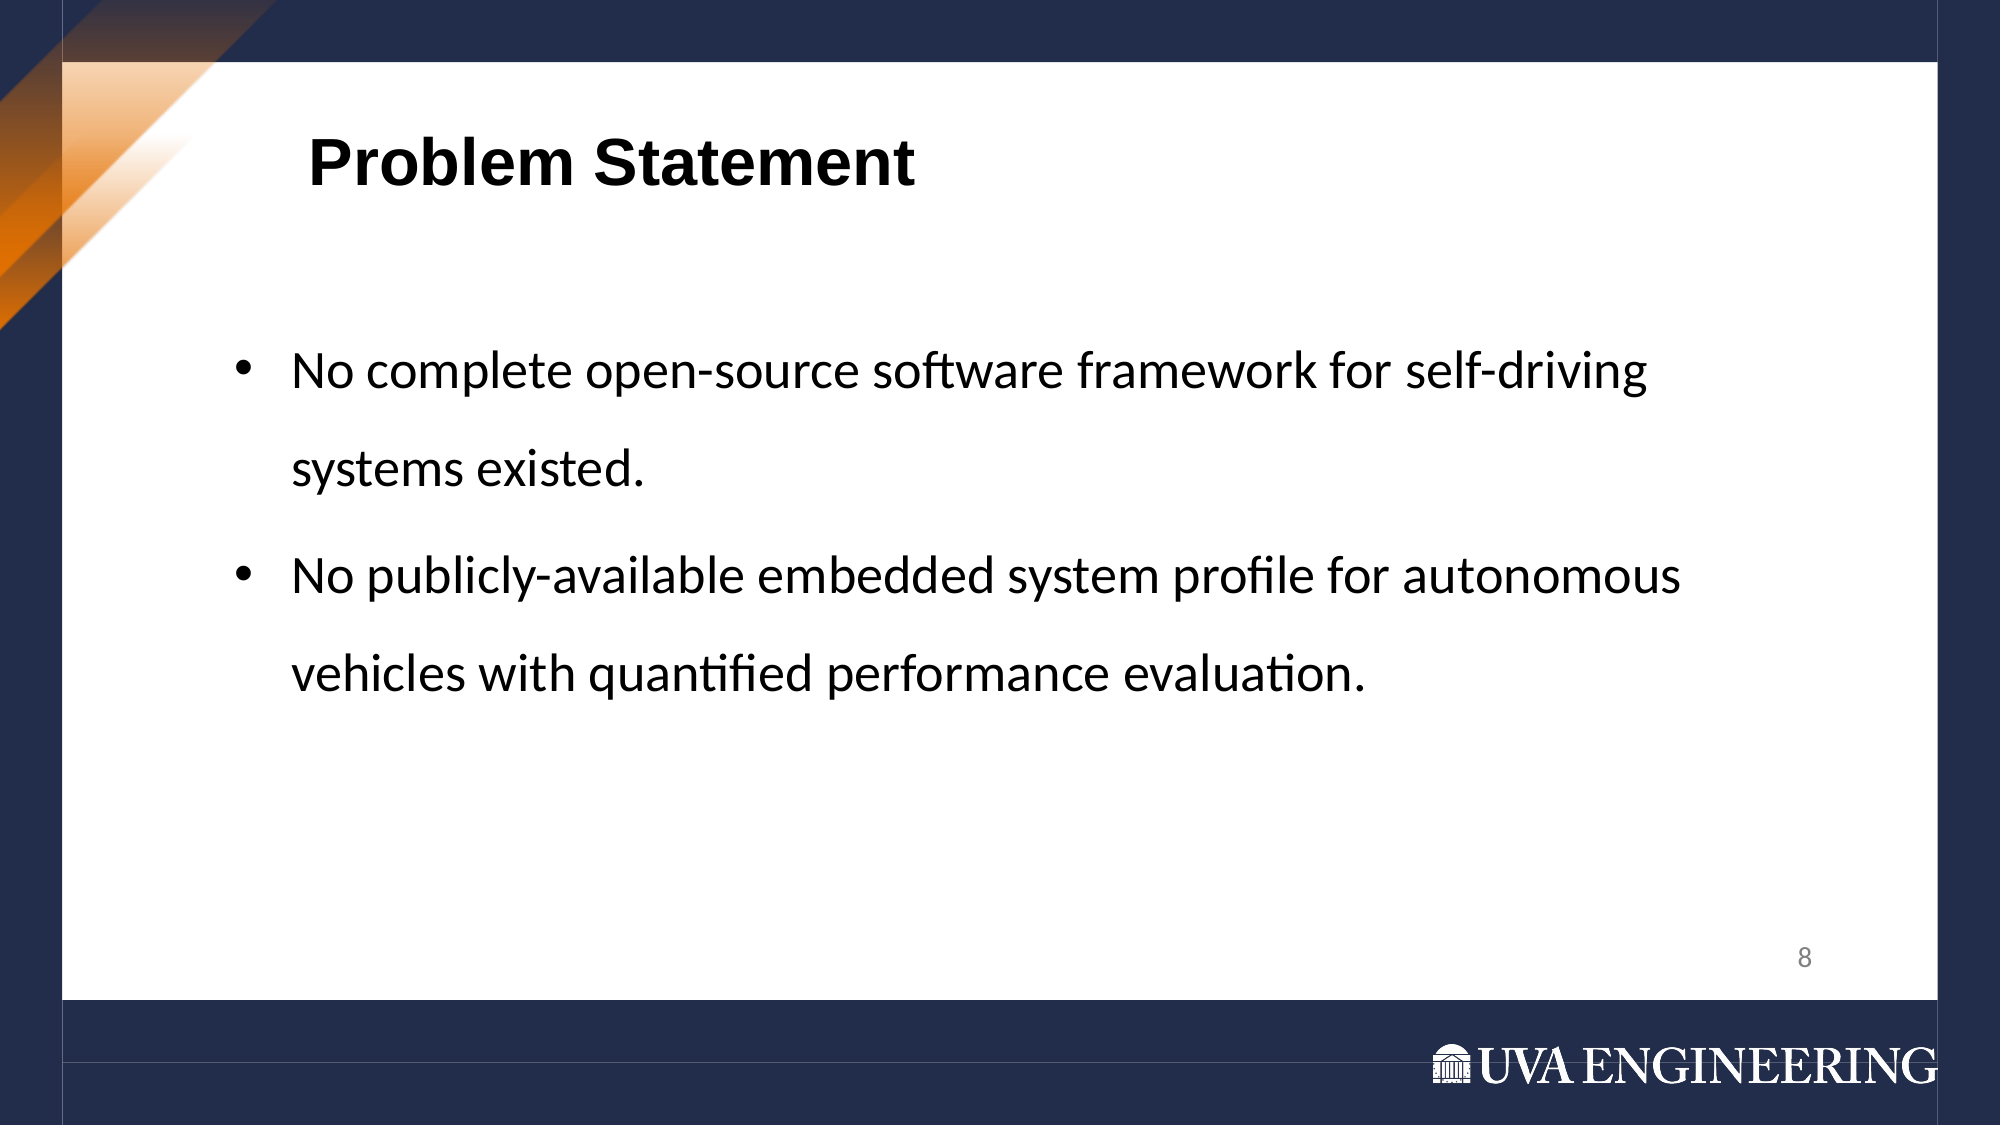

Problem Statement
No complete open-source software framework for self-driving systems existed.
No publicly-available embedded system profile for autonomous vehicles with quantified performance evaluation.
8